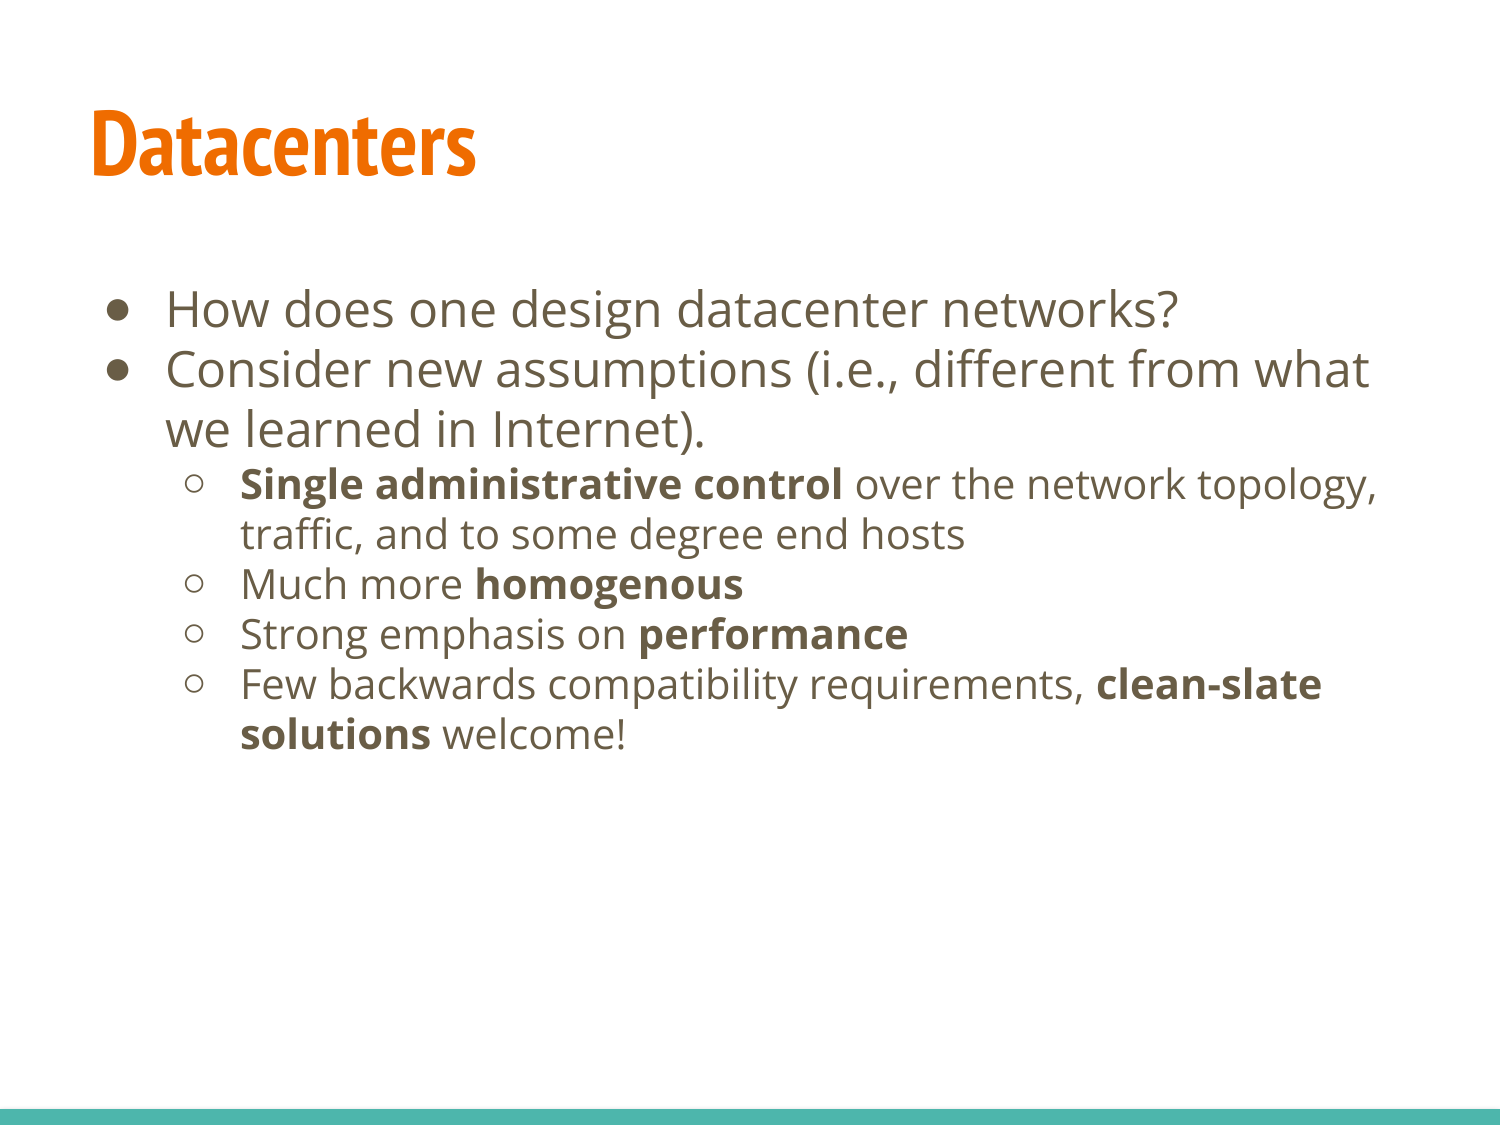

# Datacenters
How does one design datacenter networks?
Consider new assumptions (i.e., different from what we learned in Internet).
Single administrative control over the network topology, traffic, and to some degree end hosts
Much more homogenous
Strong emphasis on performance
Few backwards compatibility requirements, clean-slate solutions welcome!